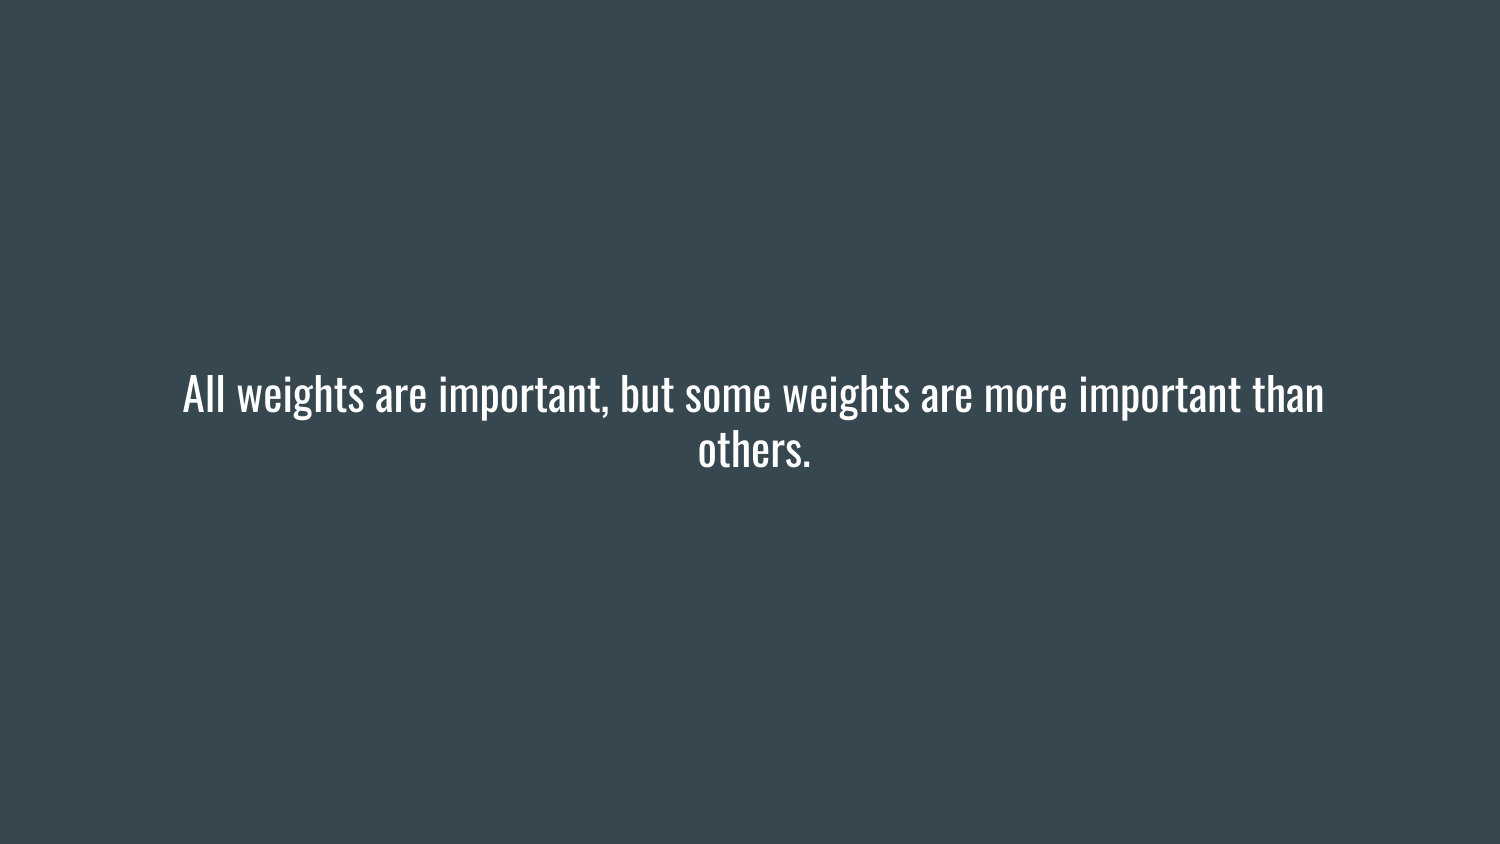

# All weights are important, but some weights are more important than others.